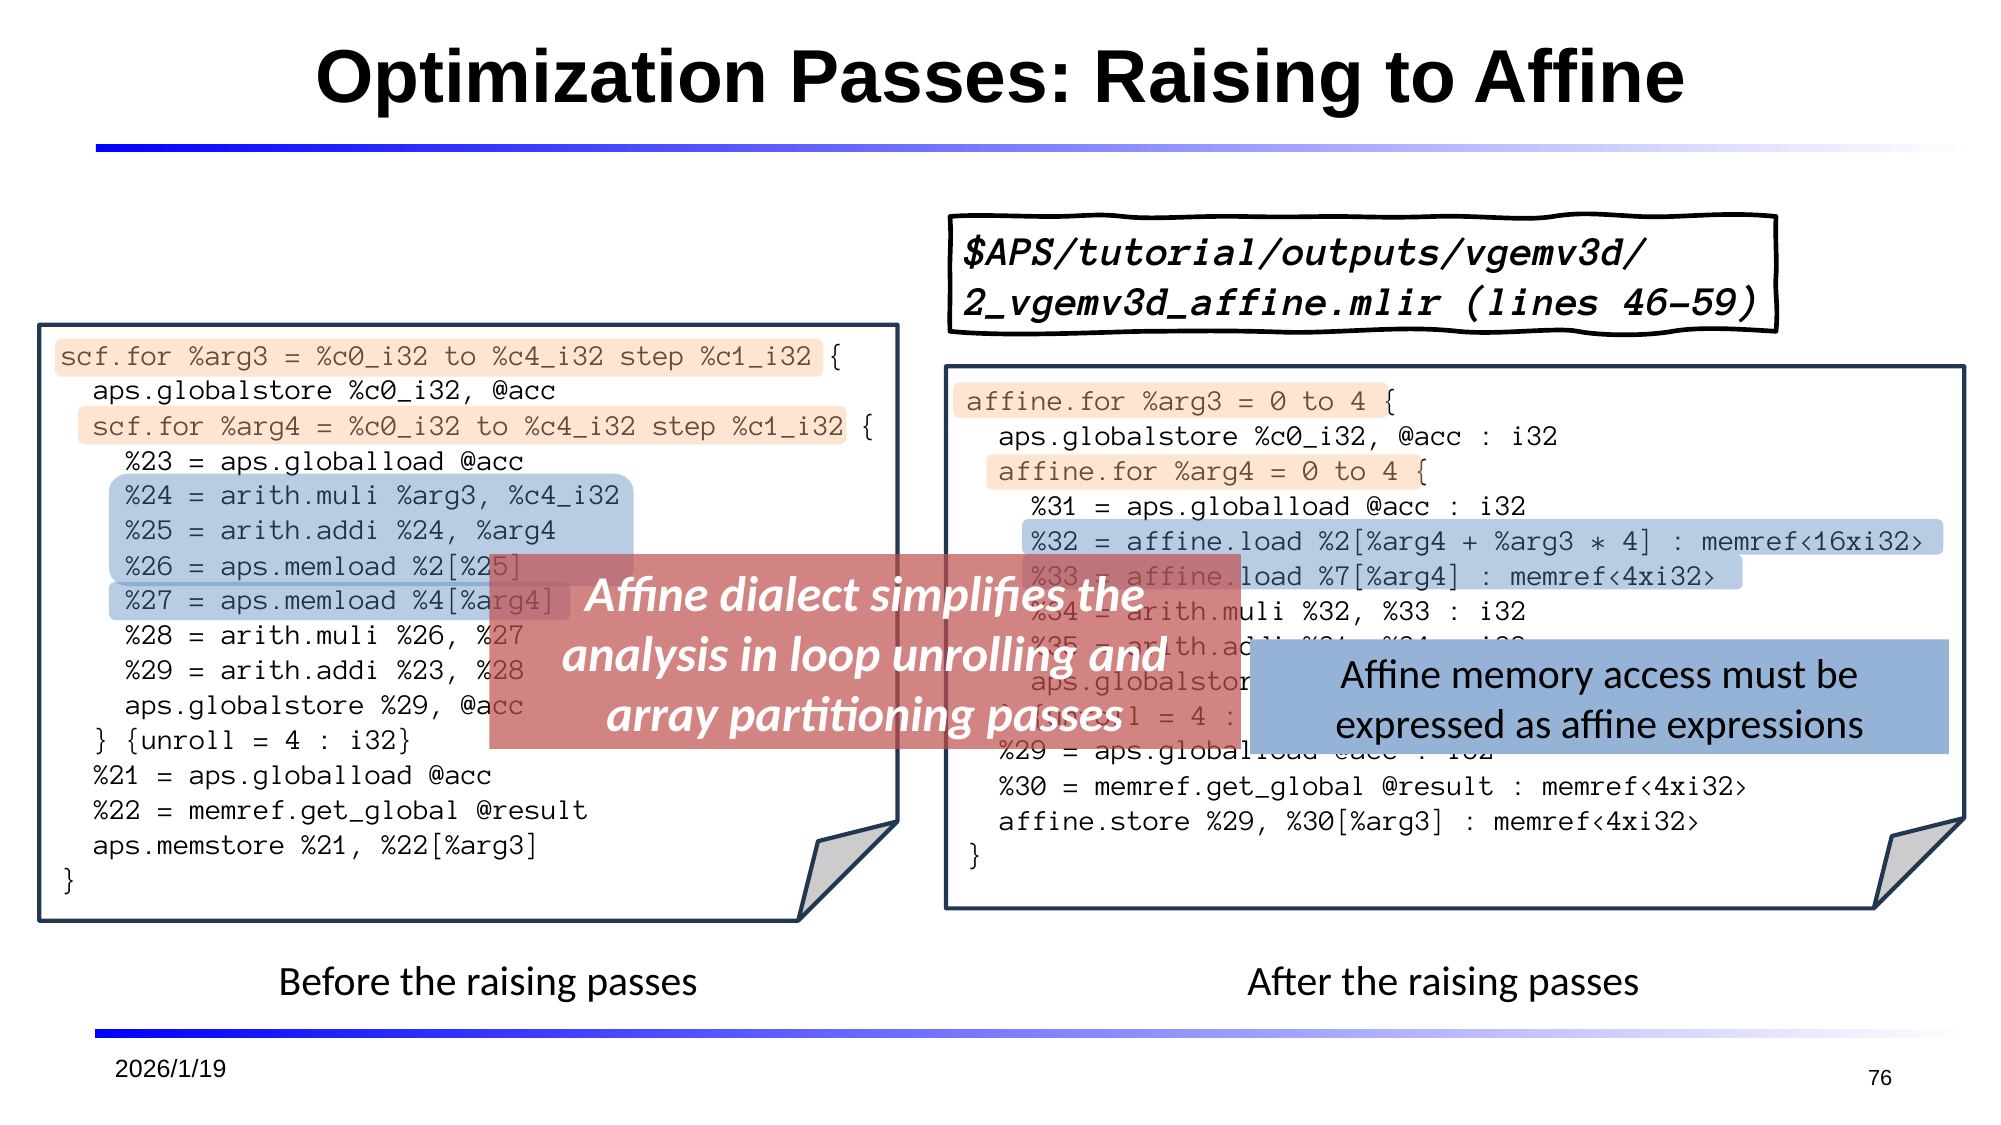

# Optimization Passes: Raising to Affine
$APS/tutorial/outputs/vgemv3d/
2_vgemv3d_affine.mlir (lines 46-59)

scf.for %arg3 = %c0_i32 to %c4_i32 step %c1_i32 {
  aps.globalstore %c0_i32, @acc
  scf.for %arg4 = %c0_i32 to %c4_i32 step %c1_i32 {
    %23 = aps.globalload @acc
    %24 = arith.muli %arg3, %c4_i32
    %25 = arith.addi %24, %arg4
    %26 = aps.memload %2[%25]
    %27 = aps.memload %4[%arg4]
    %28 = arith.muli %26, %27
    %29 = arith.addi %23, %28
    aps.globalstore %29, @acc
  } {unroll = 4 : i32}
  %21 = aps.globalload @acc
  %22 = memref.get_global @result
  aps.memstore %21, %22[%arg3]
}

affine.for %arg3 = 0 to 4 {
  aps.globalstore %c0_i32, @acc : i32
  affine.for %arg4 = 0 to 4 {
    %31 = aps.globalload @acc : i32
    %32 = affine.load %2[%arg4 + %arg3 * 4] : memref<16xi32>
    %33 = affine.load %7[%arg4] : memref<4xi32>
    %34 = arith.muli %32, %33 : i32
    %35 = arith.addi %31, %34 : i32
    aps.globalstore %35, @acc : i32
  } {unroll = 4 : i32}
  %29 = aps.globalload @acc : i32
  %30 = memref.get_global @result : memref<4xi32>
  affine.store %29, %30[%arg3] : memref<4xi32>
}

Affine dialect simplifies the analysis in loop unrolling and array partitioning passes

Affine memory access must be expressed as affine expressions
Before the raising passes
After the raising passes
2026/1/19
76